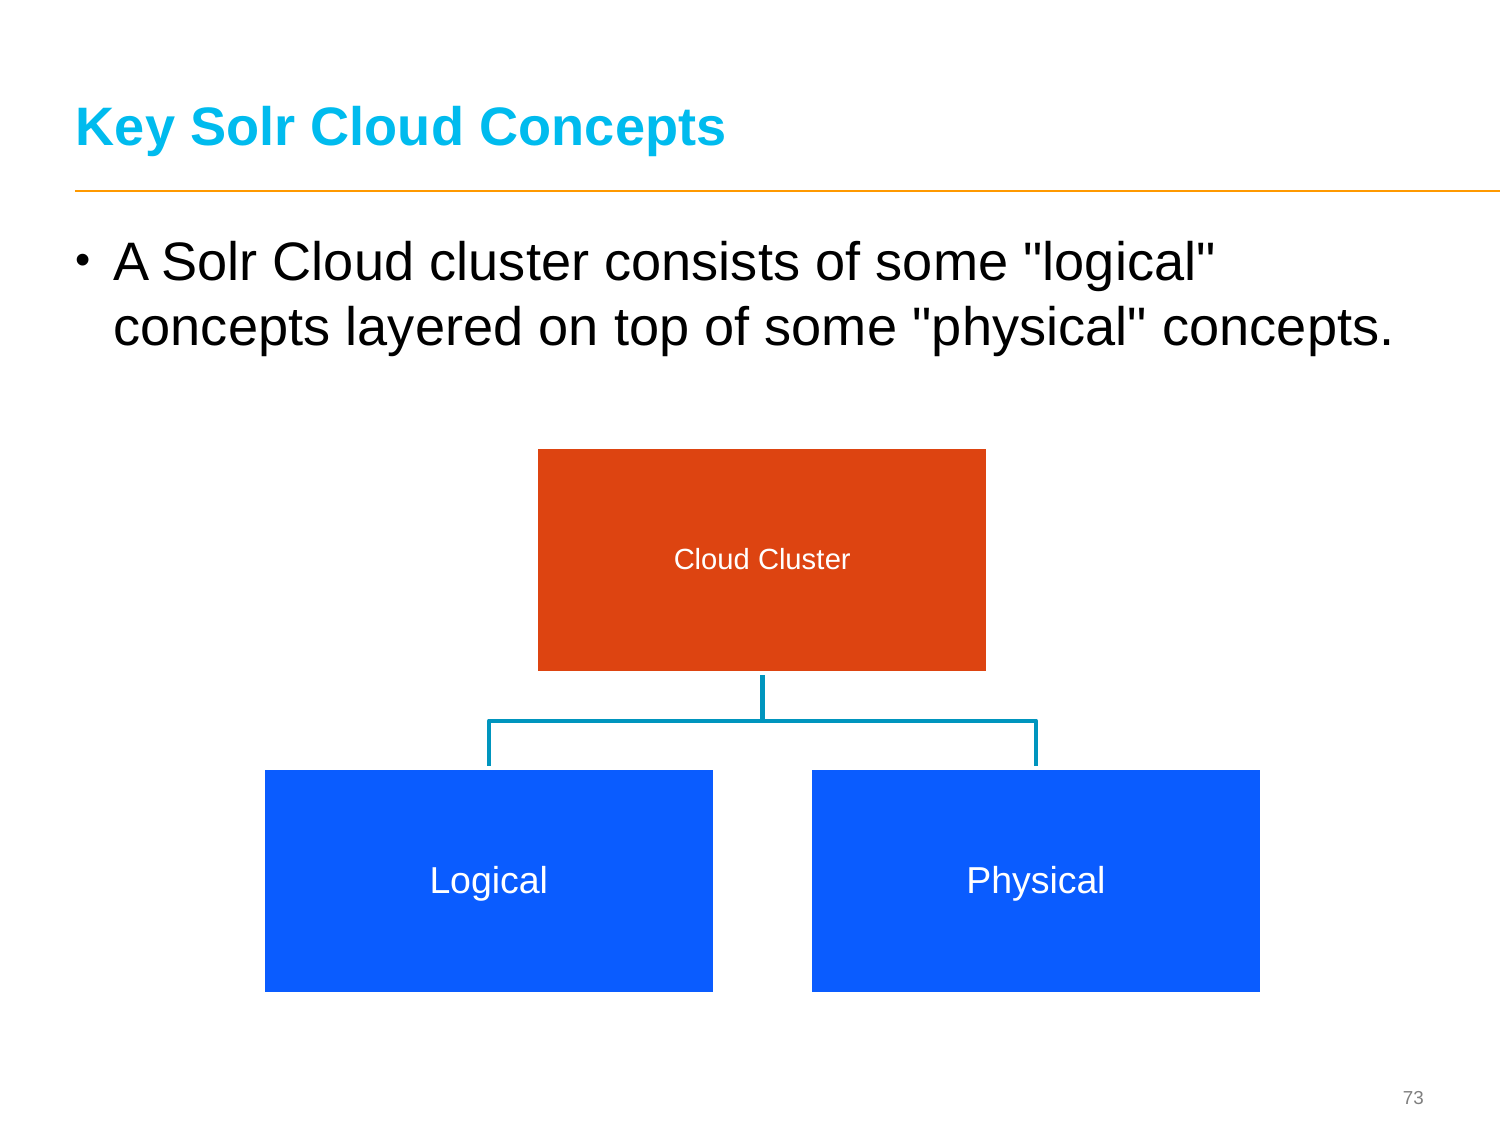

# Key Solr Cloud Concepts
A Solr Cloud cluster consists of some "logical" concepts layered on top of some "physical" concepts.

Cloud Cluster
Logical
Physical